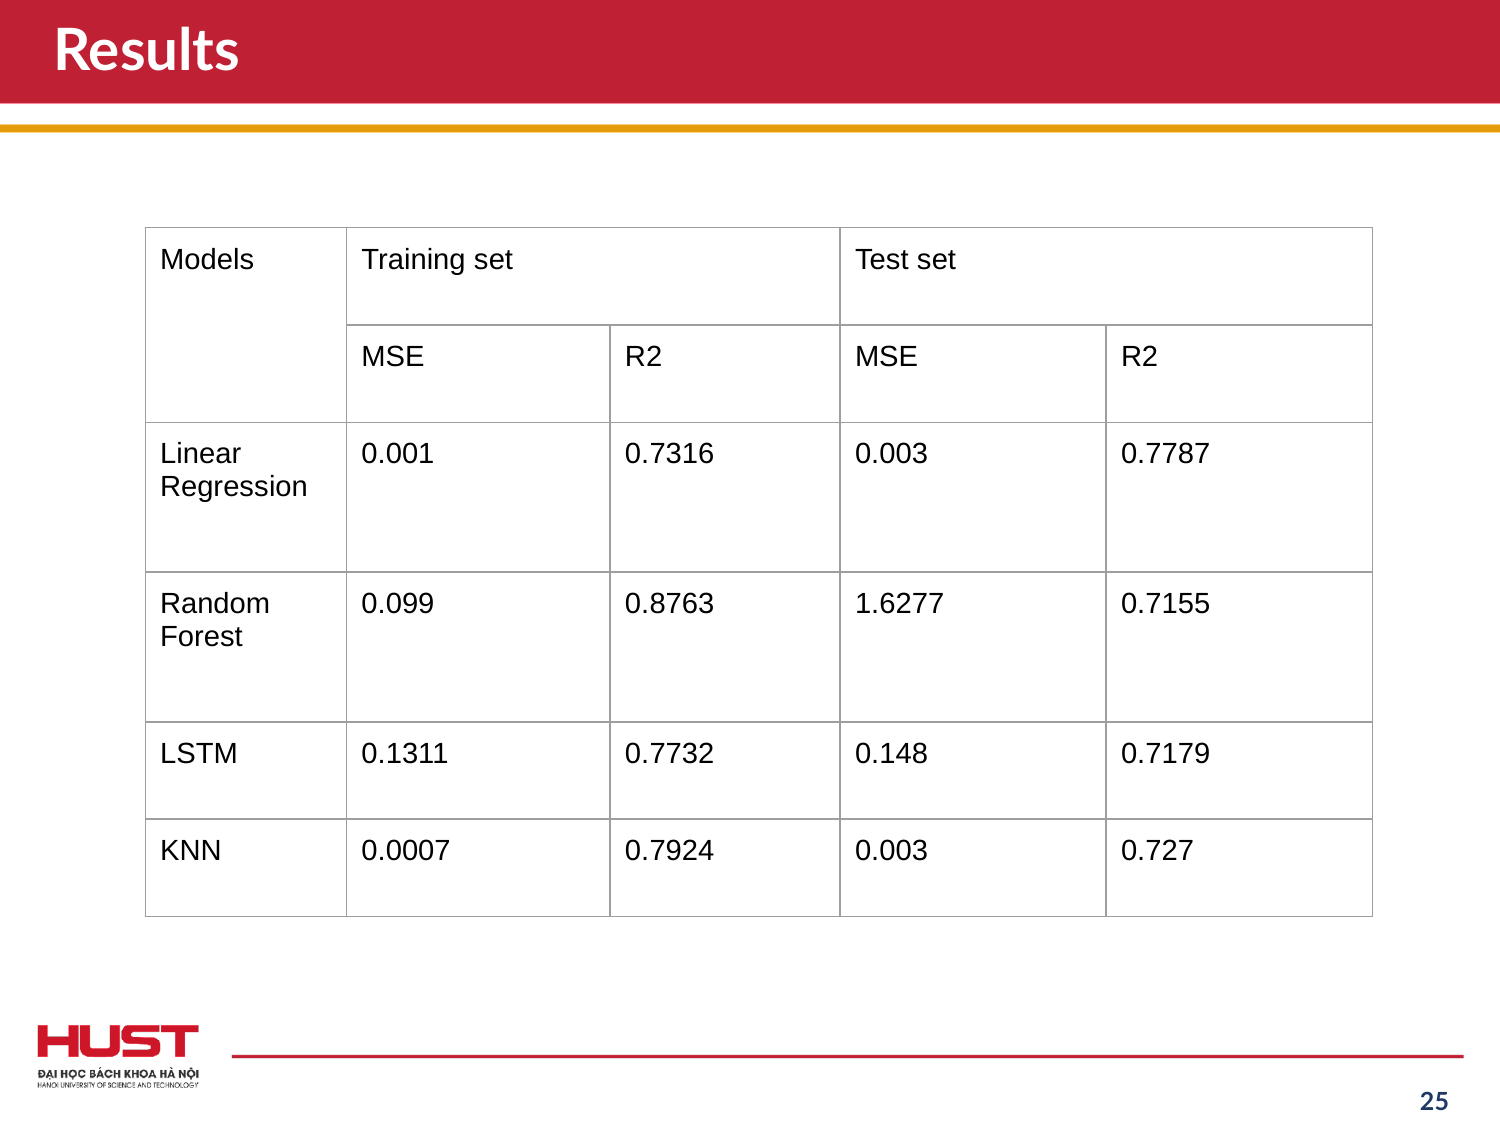

# Results
| Models | Training set |  | Test set |  |
| --- | --- | --- | --- | --- |
|  | MSE | R2 | MSE | R2 |
| Linear Regression | 0.001 | 0.7316 | 0.003 | 0.7787 |
| Random Forest | 0.099 | 0.8763 | 1.6277 | 0.7155 |
| LSTM | 0.1311 | 0.7732 | 0.148 | 0.7179 |
| KNN | 0.0007 | 0.7924 | 0.003 | 0.727 |
25